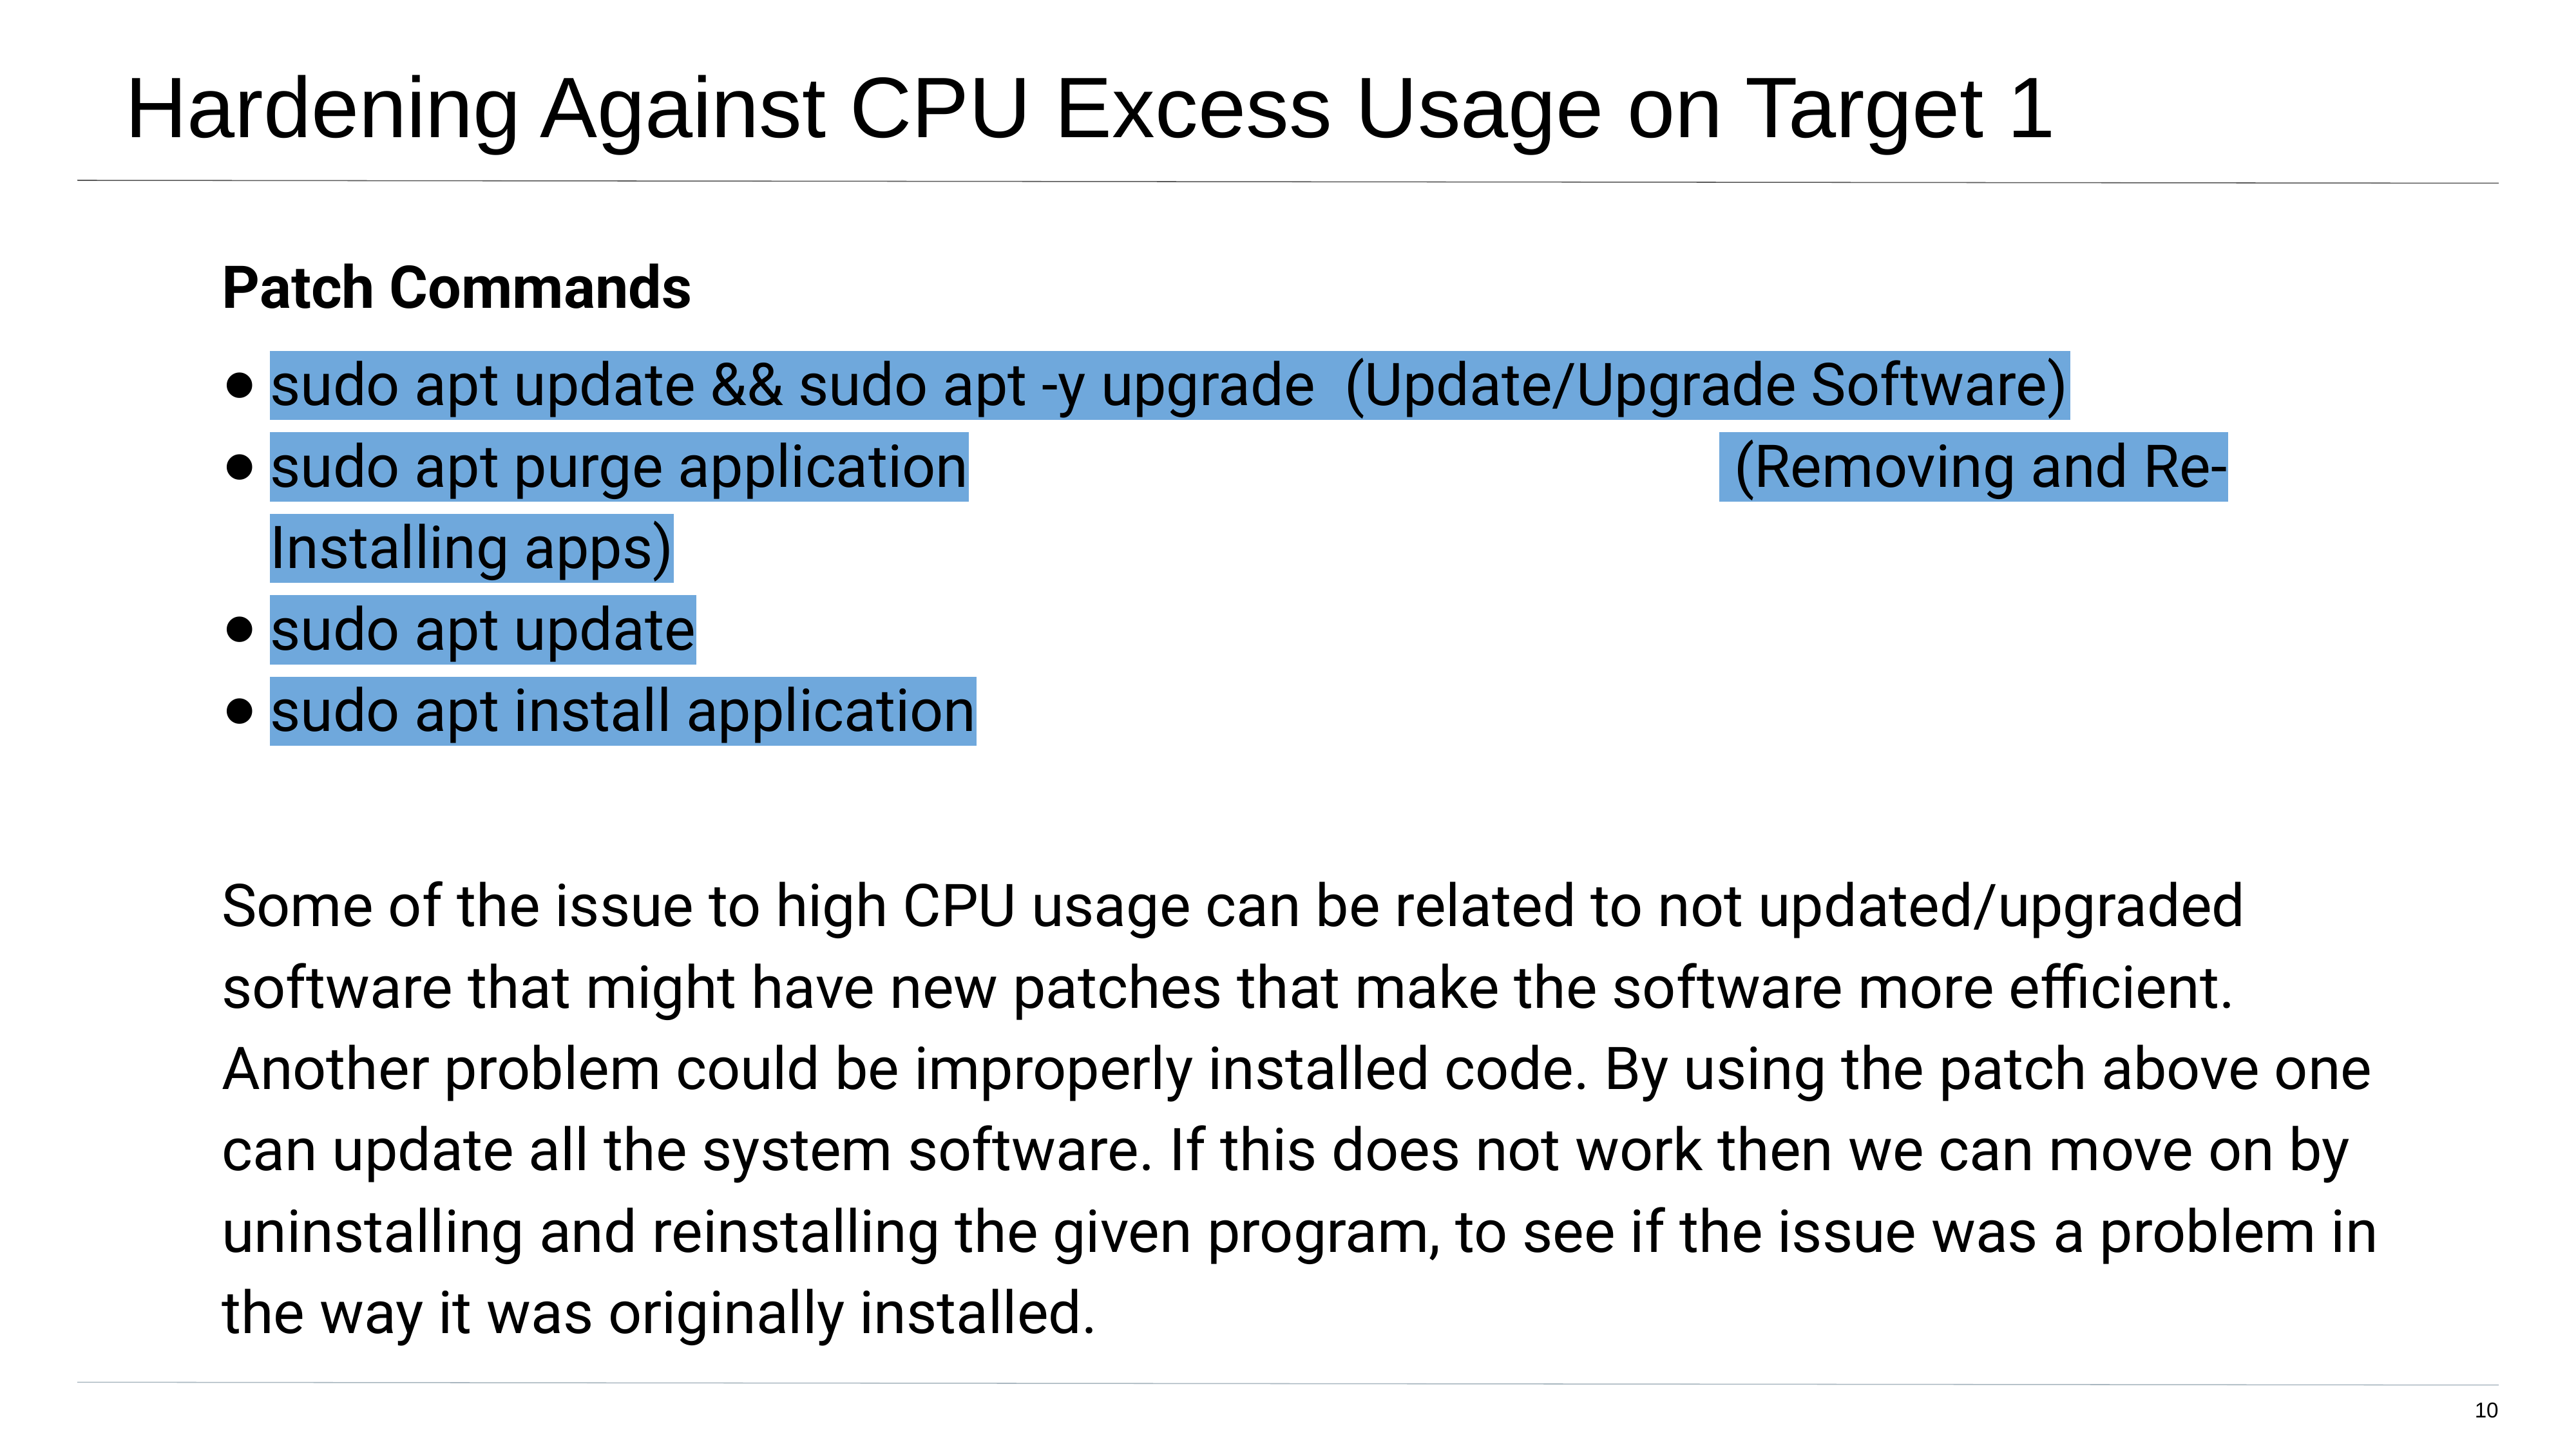

# Hardening Against CPU Excess Usage on Target 1
Patch Commands
sudo apt update && sudo apt -y upgrade  (Update/Upgrade Software)
sudo apt purge application								 (Removing and Re-Installing apps)
sudo apt update
sudo apt install application

Some of the issue to high CPU usage can be related to not updated/upgraded software that might have new patches that make the software more efficient. Another problem could be improperly installed code. By using the patch above one can update all the system software. If this does not work then we can move on by uninstalling and reinstalling the given program, to see if the issue was a problem in the way it was originally installed.

10